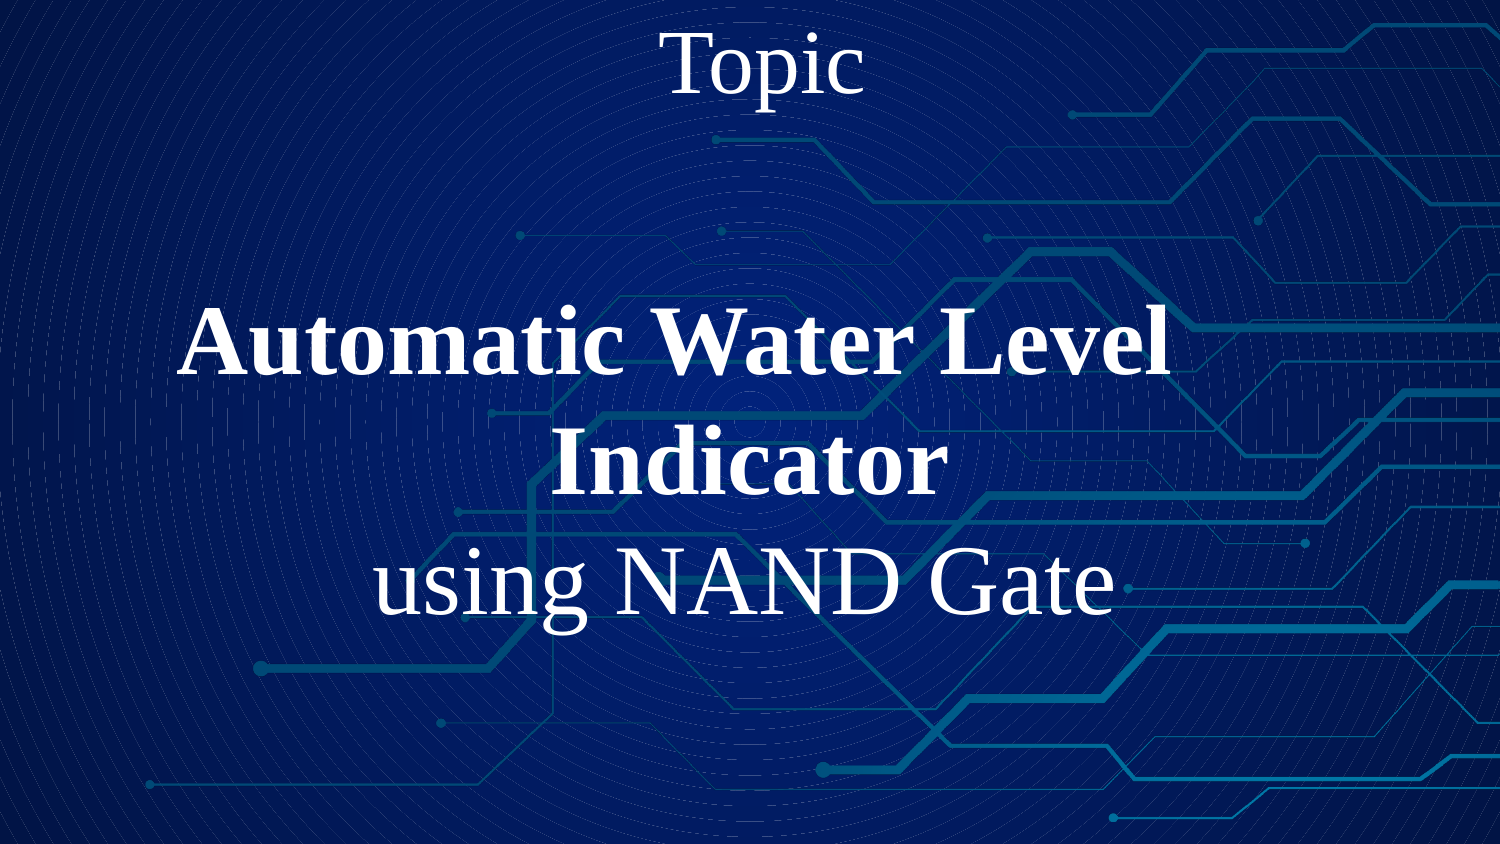

# Topic
Automatic Water Level       Indicator
          using NAND Gate